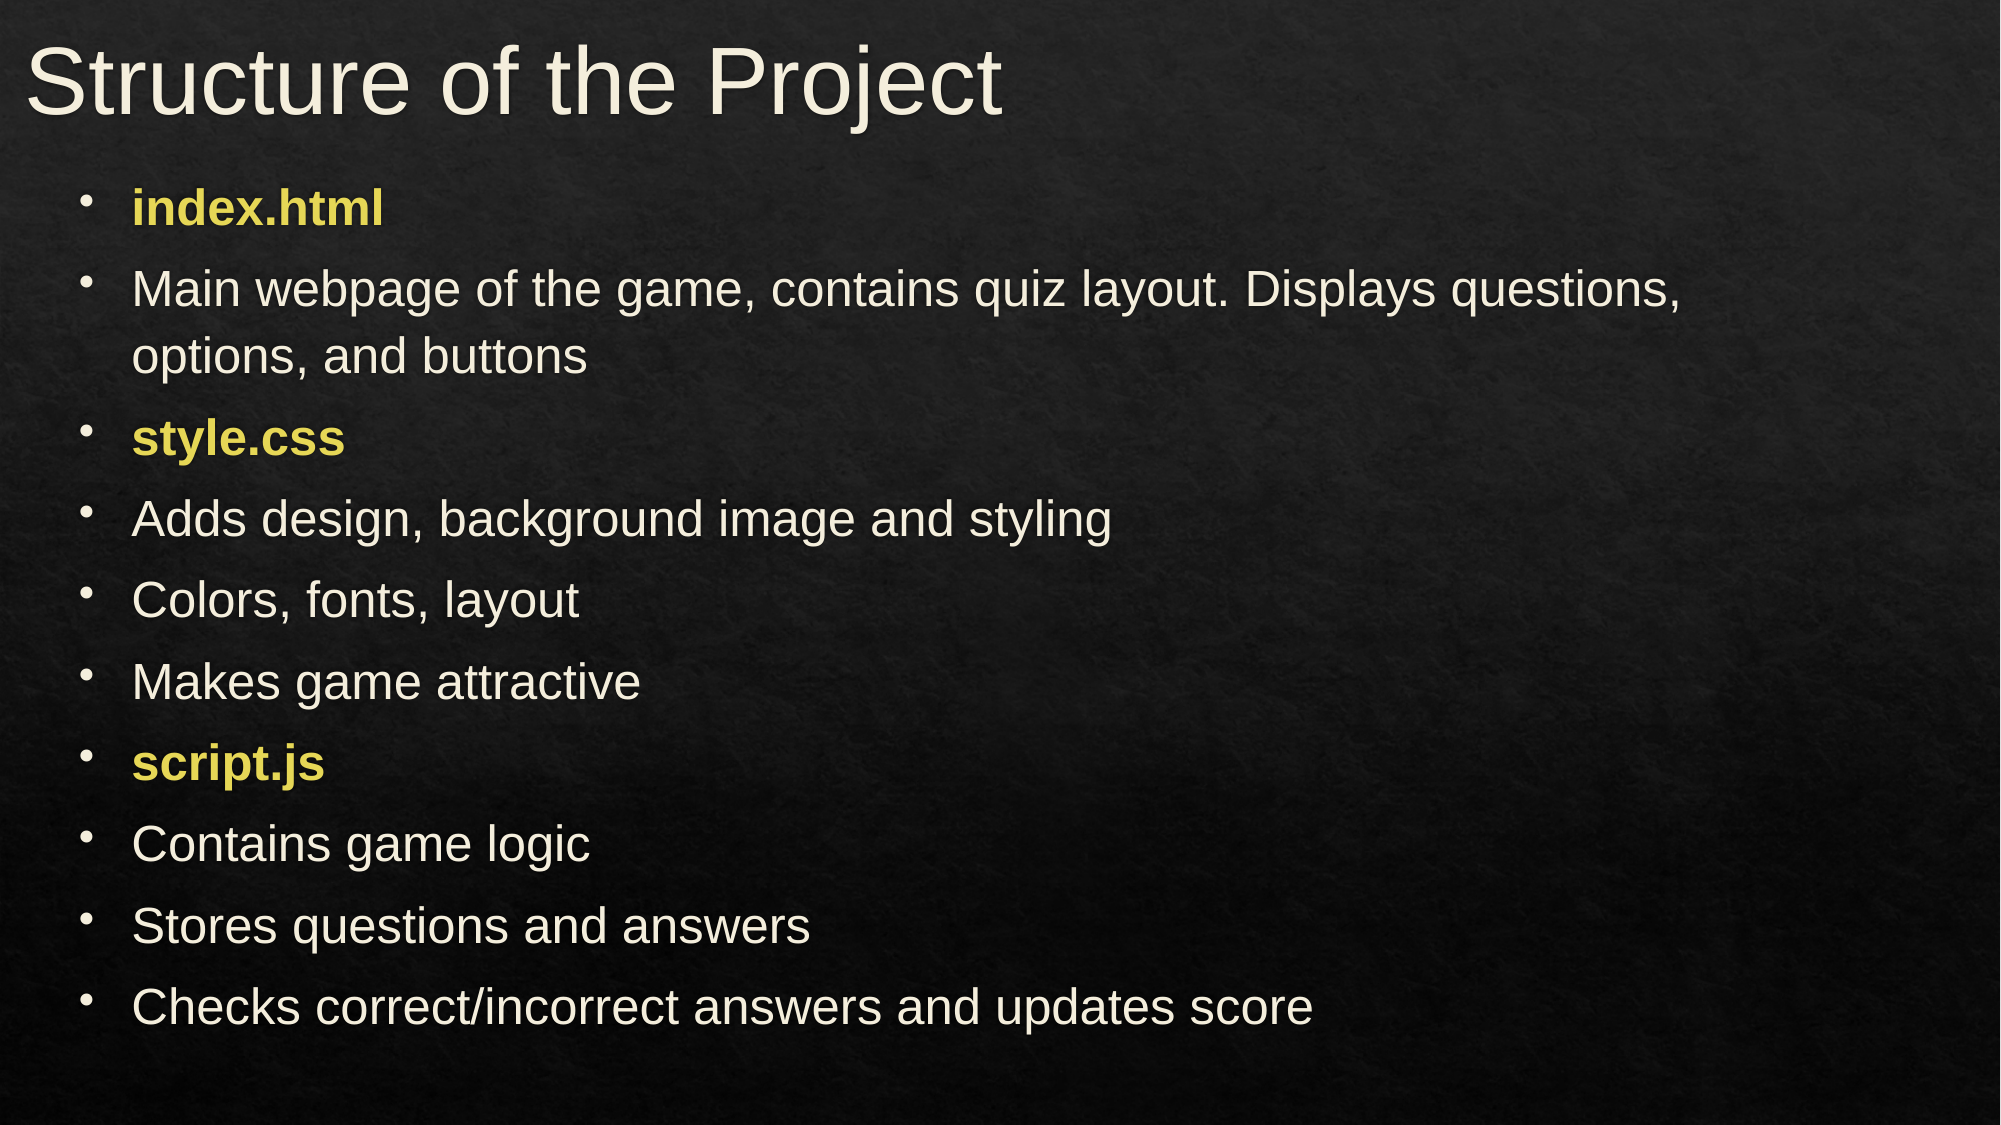

# Structure of the Project
index.html
Main webpage of the game, contains quiz layout. Displays questions, options, and buttons
style.css
Adds design, background image and styling
Colors, fonts, layout
Makes game attractive
script.js
Contains game logic
Stores questions and answers
Checks correct/incorrect answers and updates score